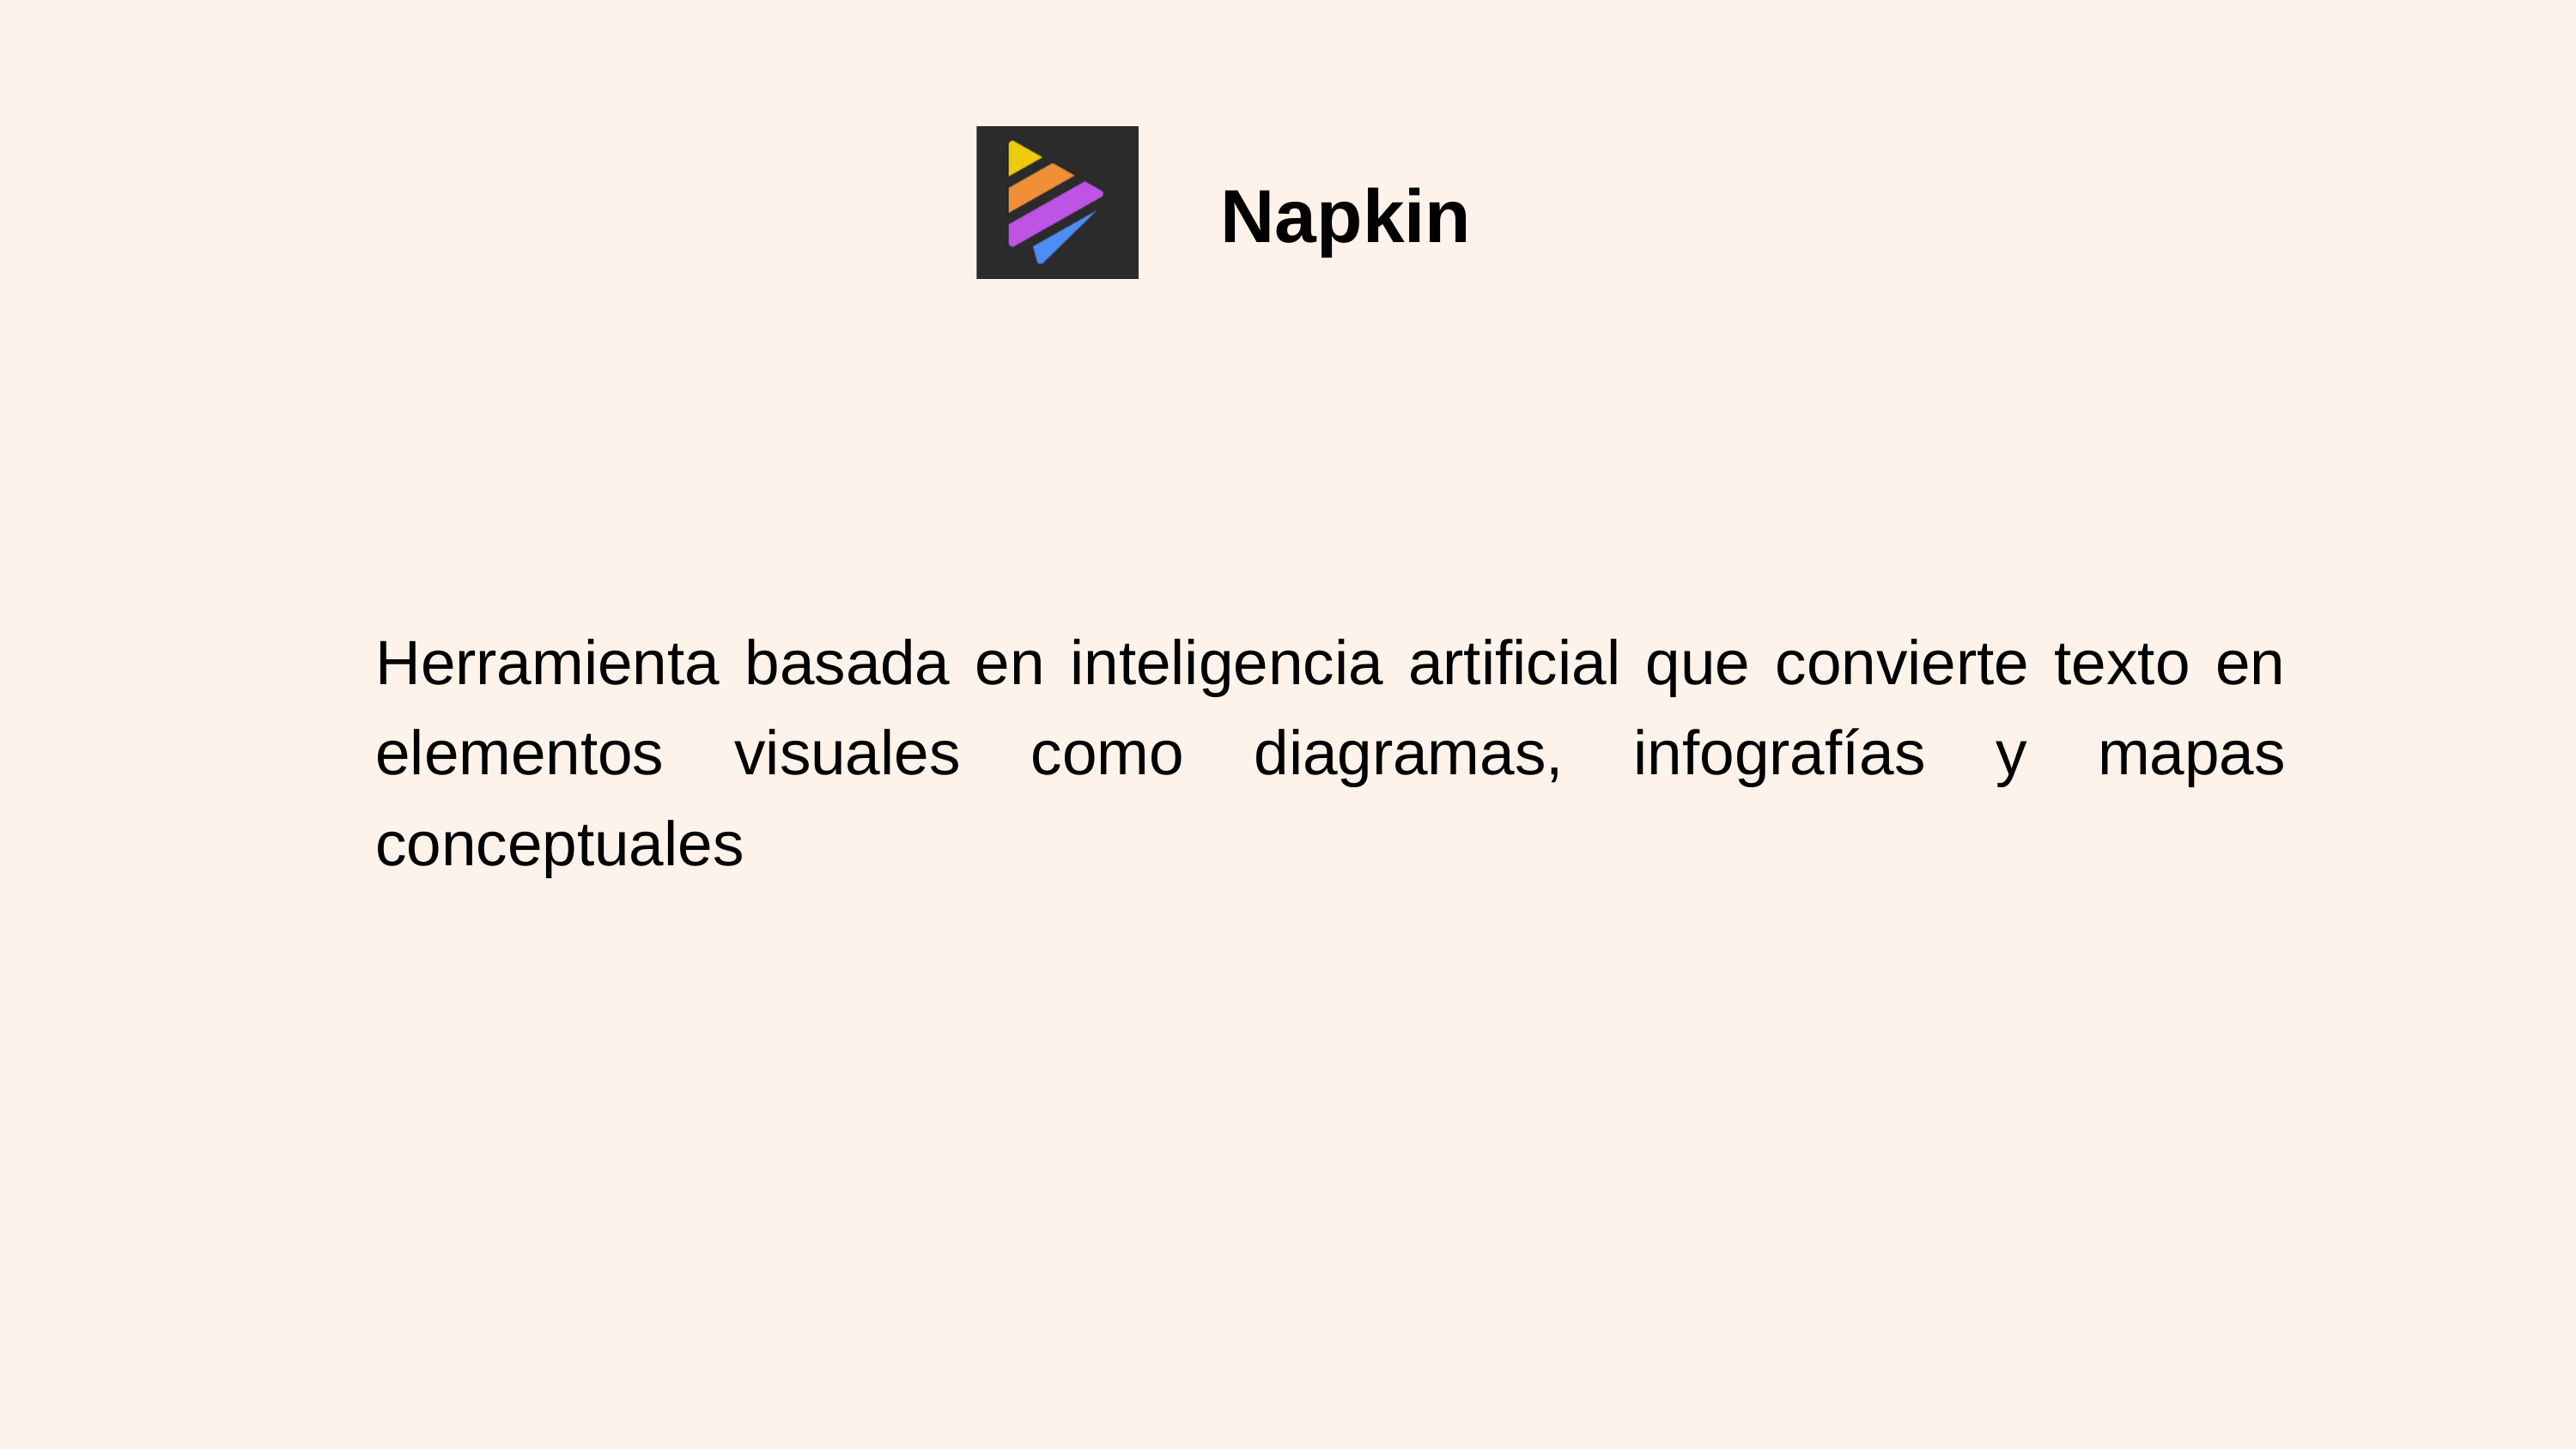

Napkin
Herramienta basada en inteligencia artificial que convierte texto en elementos visuales como diagramas, infografías y mapas conceptuales